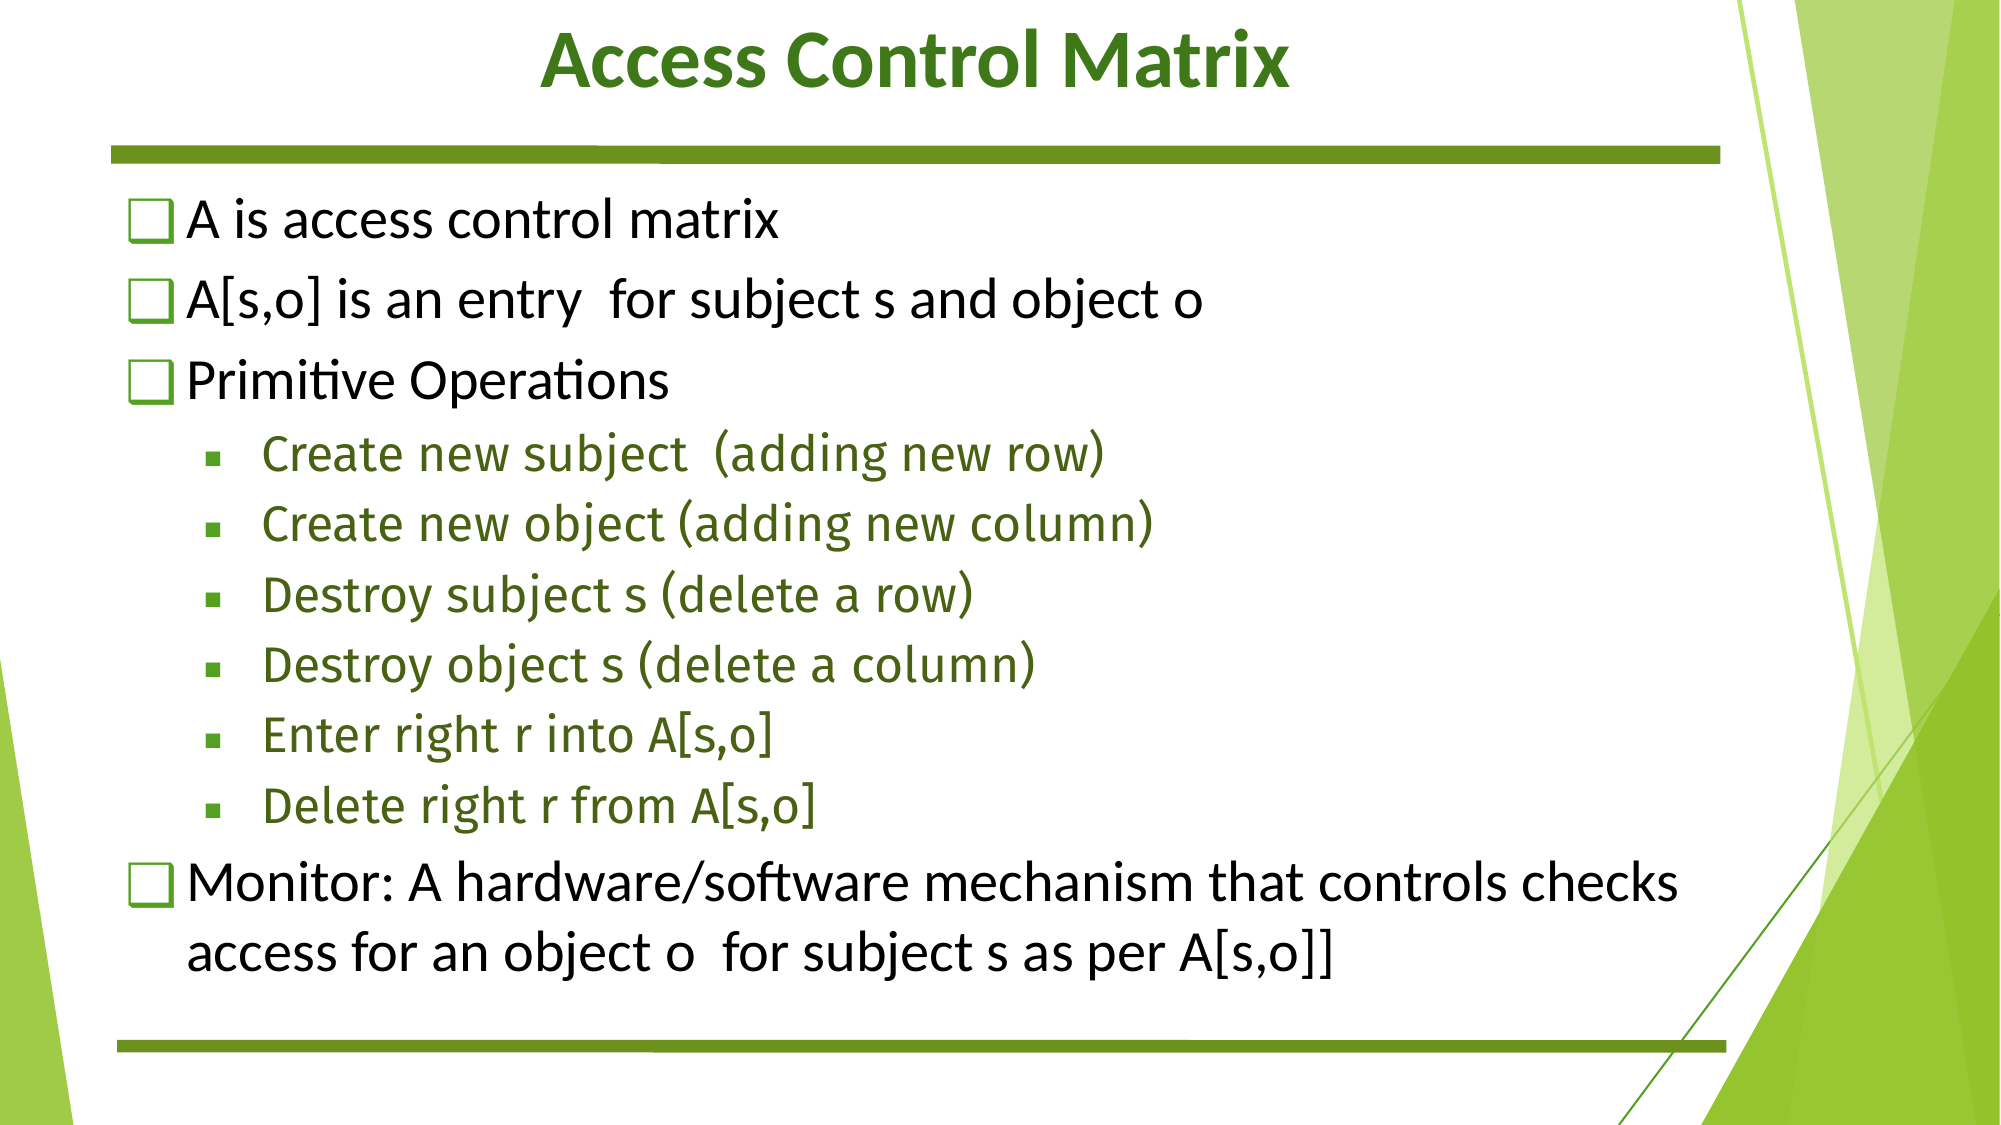

# Access Control Matrix
A is access control matrix
A[s,o] is an entry  for subject s and object o
Primitive Operations
Create new subject  (adding new row)
Create new object (adding new column)
Destroy subject s (delete a row)
Destroy object s (delete a column)
Enter right r into A[s,o]
Delete right r from A[s,o]
Monitor: A hardware/software mechanism that controls checks access for an object o  for subject s as per A[s,o]]